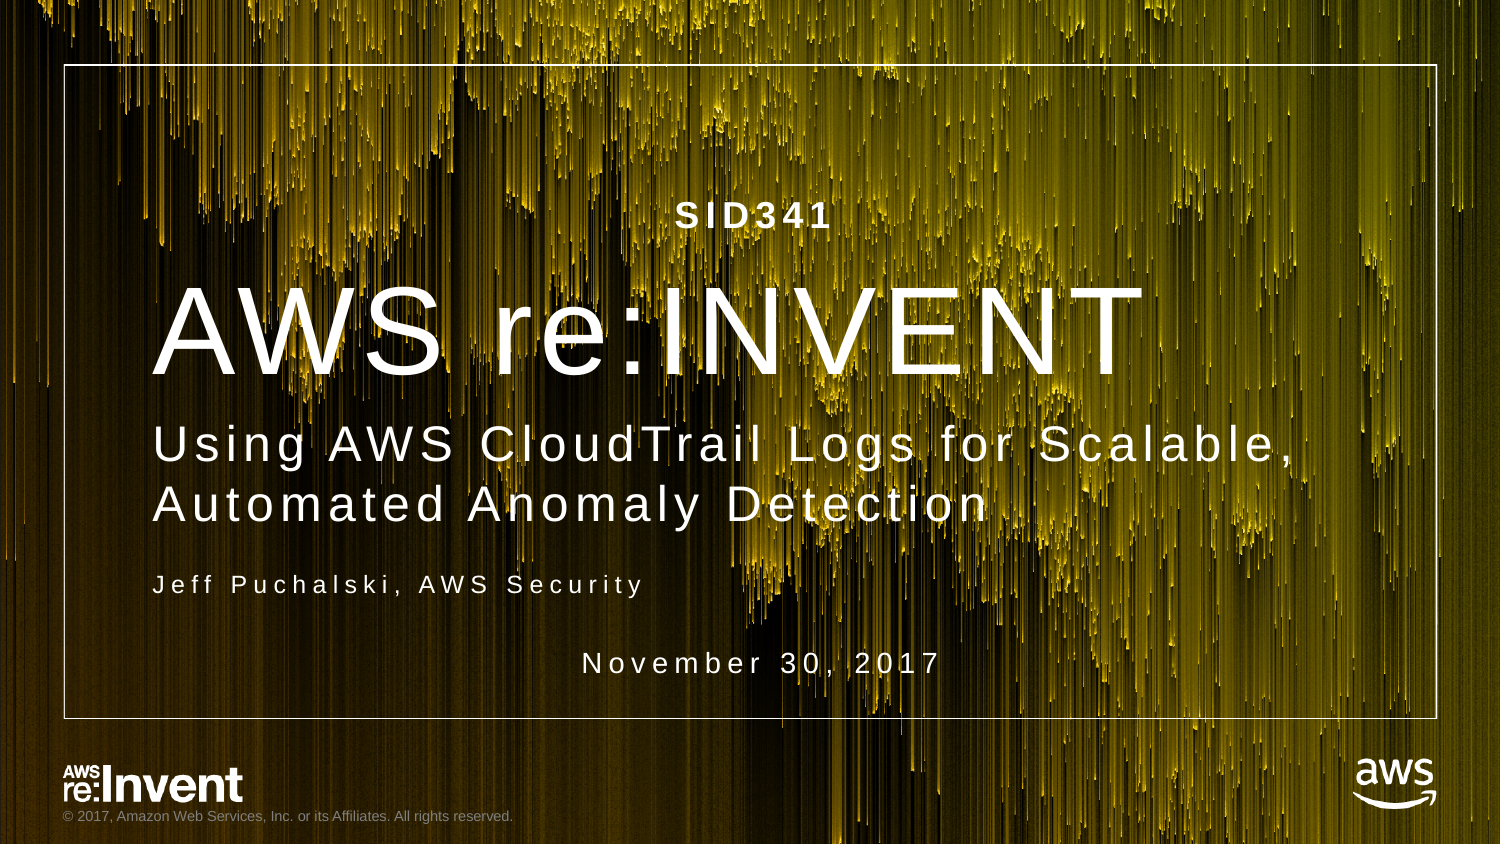

SID341
AWS re:INVENT
Using AWS CloudTrail Logs for Scalable, Automated Anomaly Detection
Jeff Puchalski, AWS Security
November 30, 2017